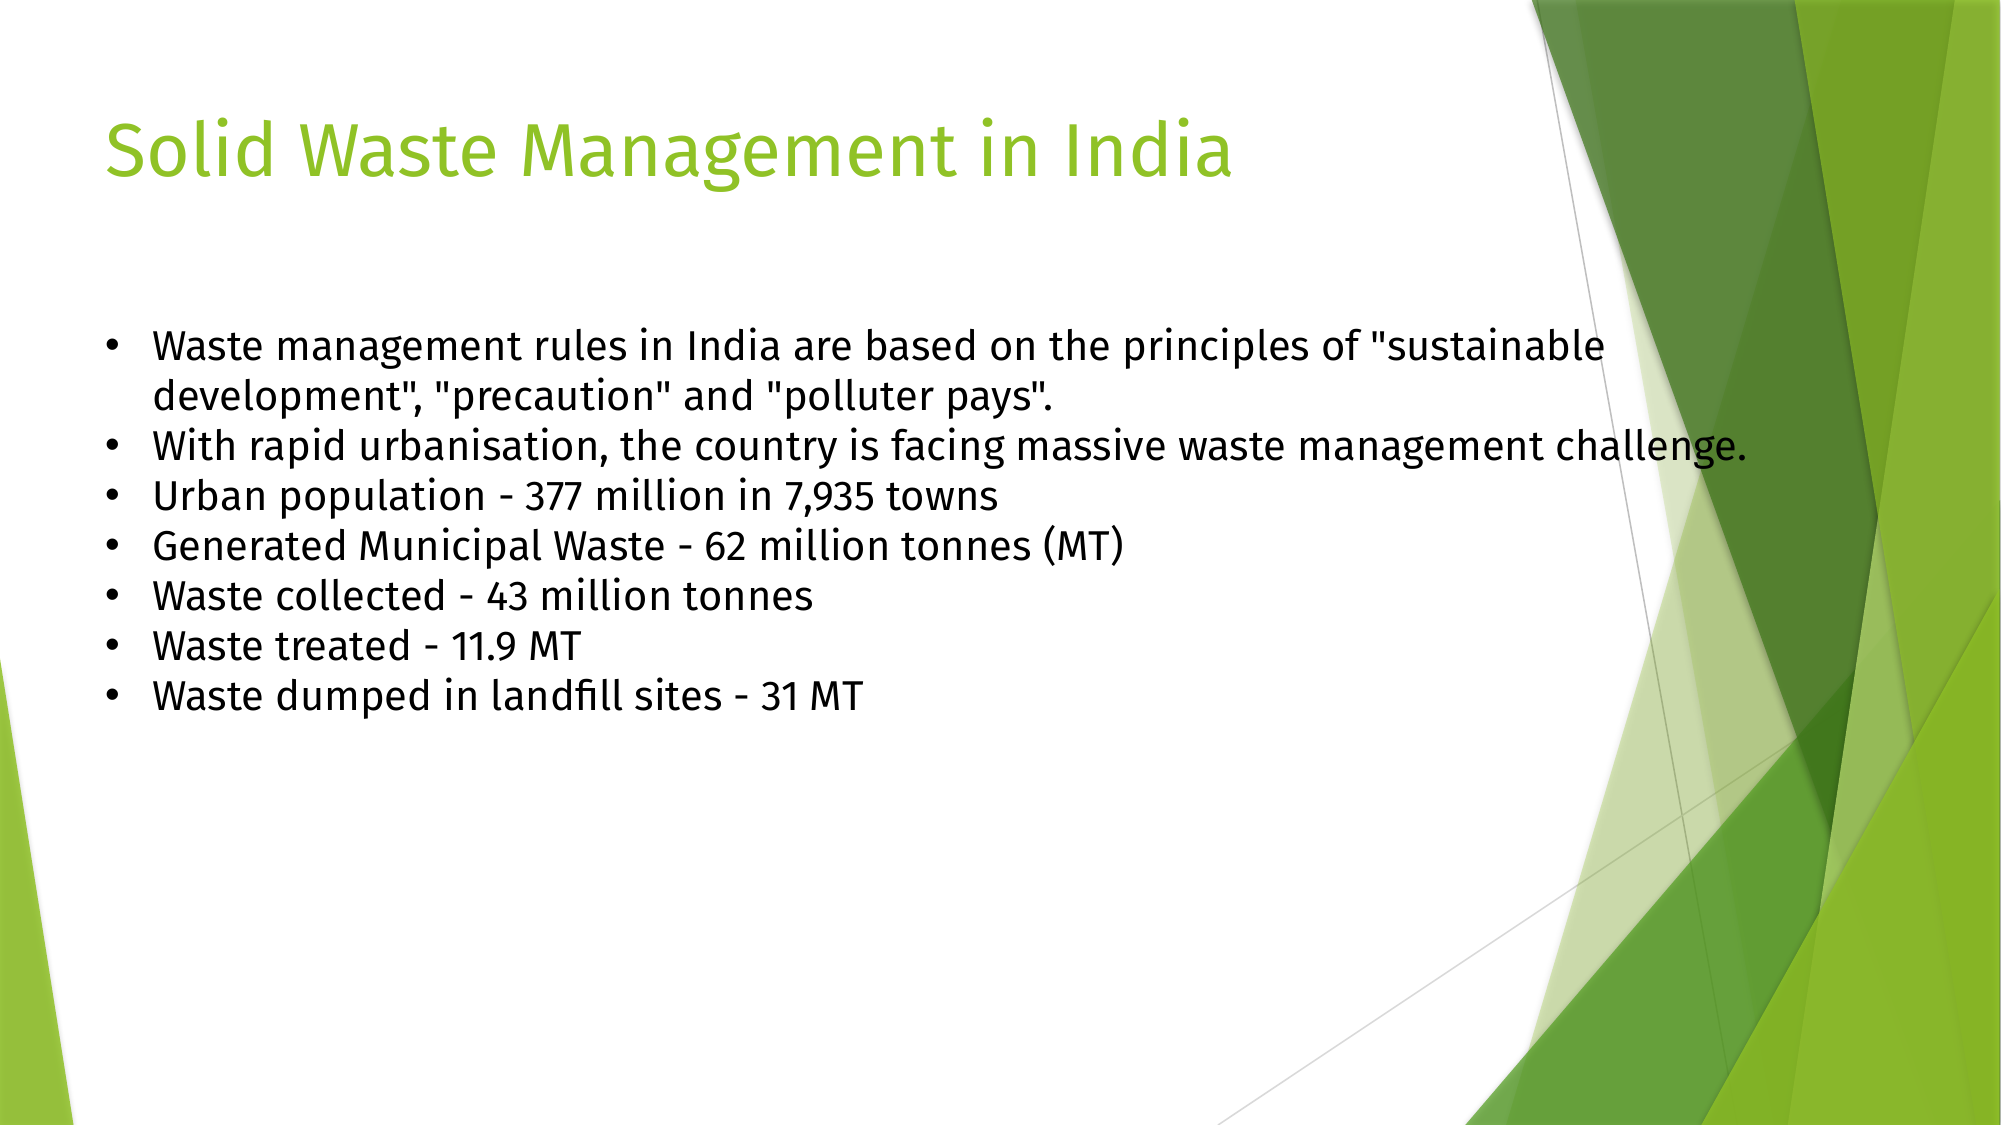

# Solid Waste Management in India
Waste management rules in India are based on the principles of "sustainable development", "precaution" and "polluter pays".
With rapid urbanisation, the country is facing massive waste management challenge.
Urban population - 377 million in 7,935 towns
Generated Municipal Waste - 62 million tonnes (MT)
Waste collected - 43 million tonnes
Waste treated - 11.9 MT
Waste dumped in landfill sites - 31 MT